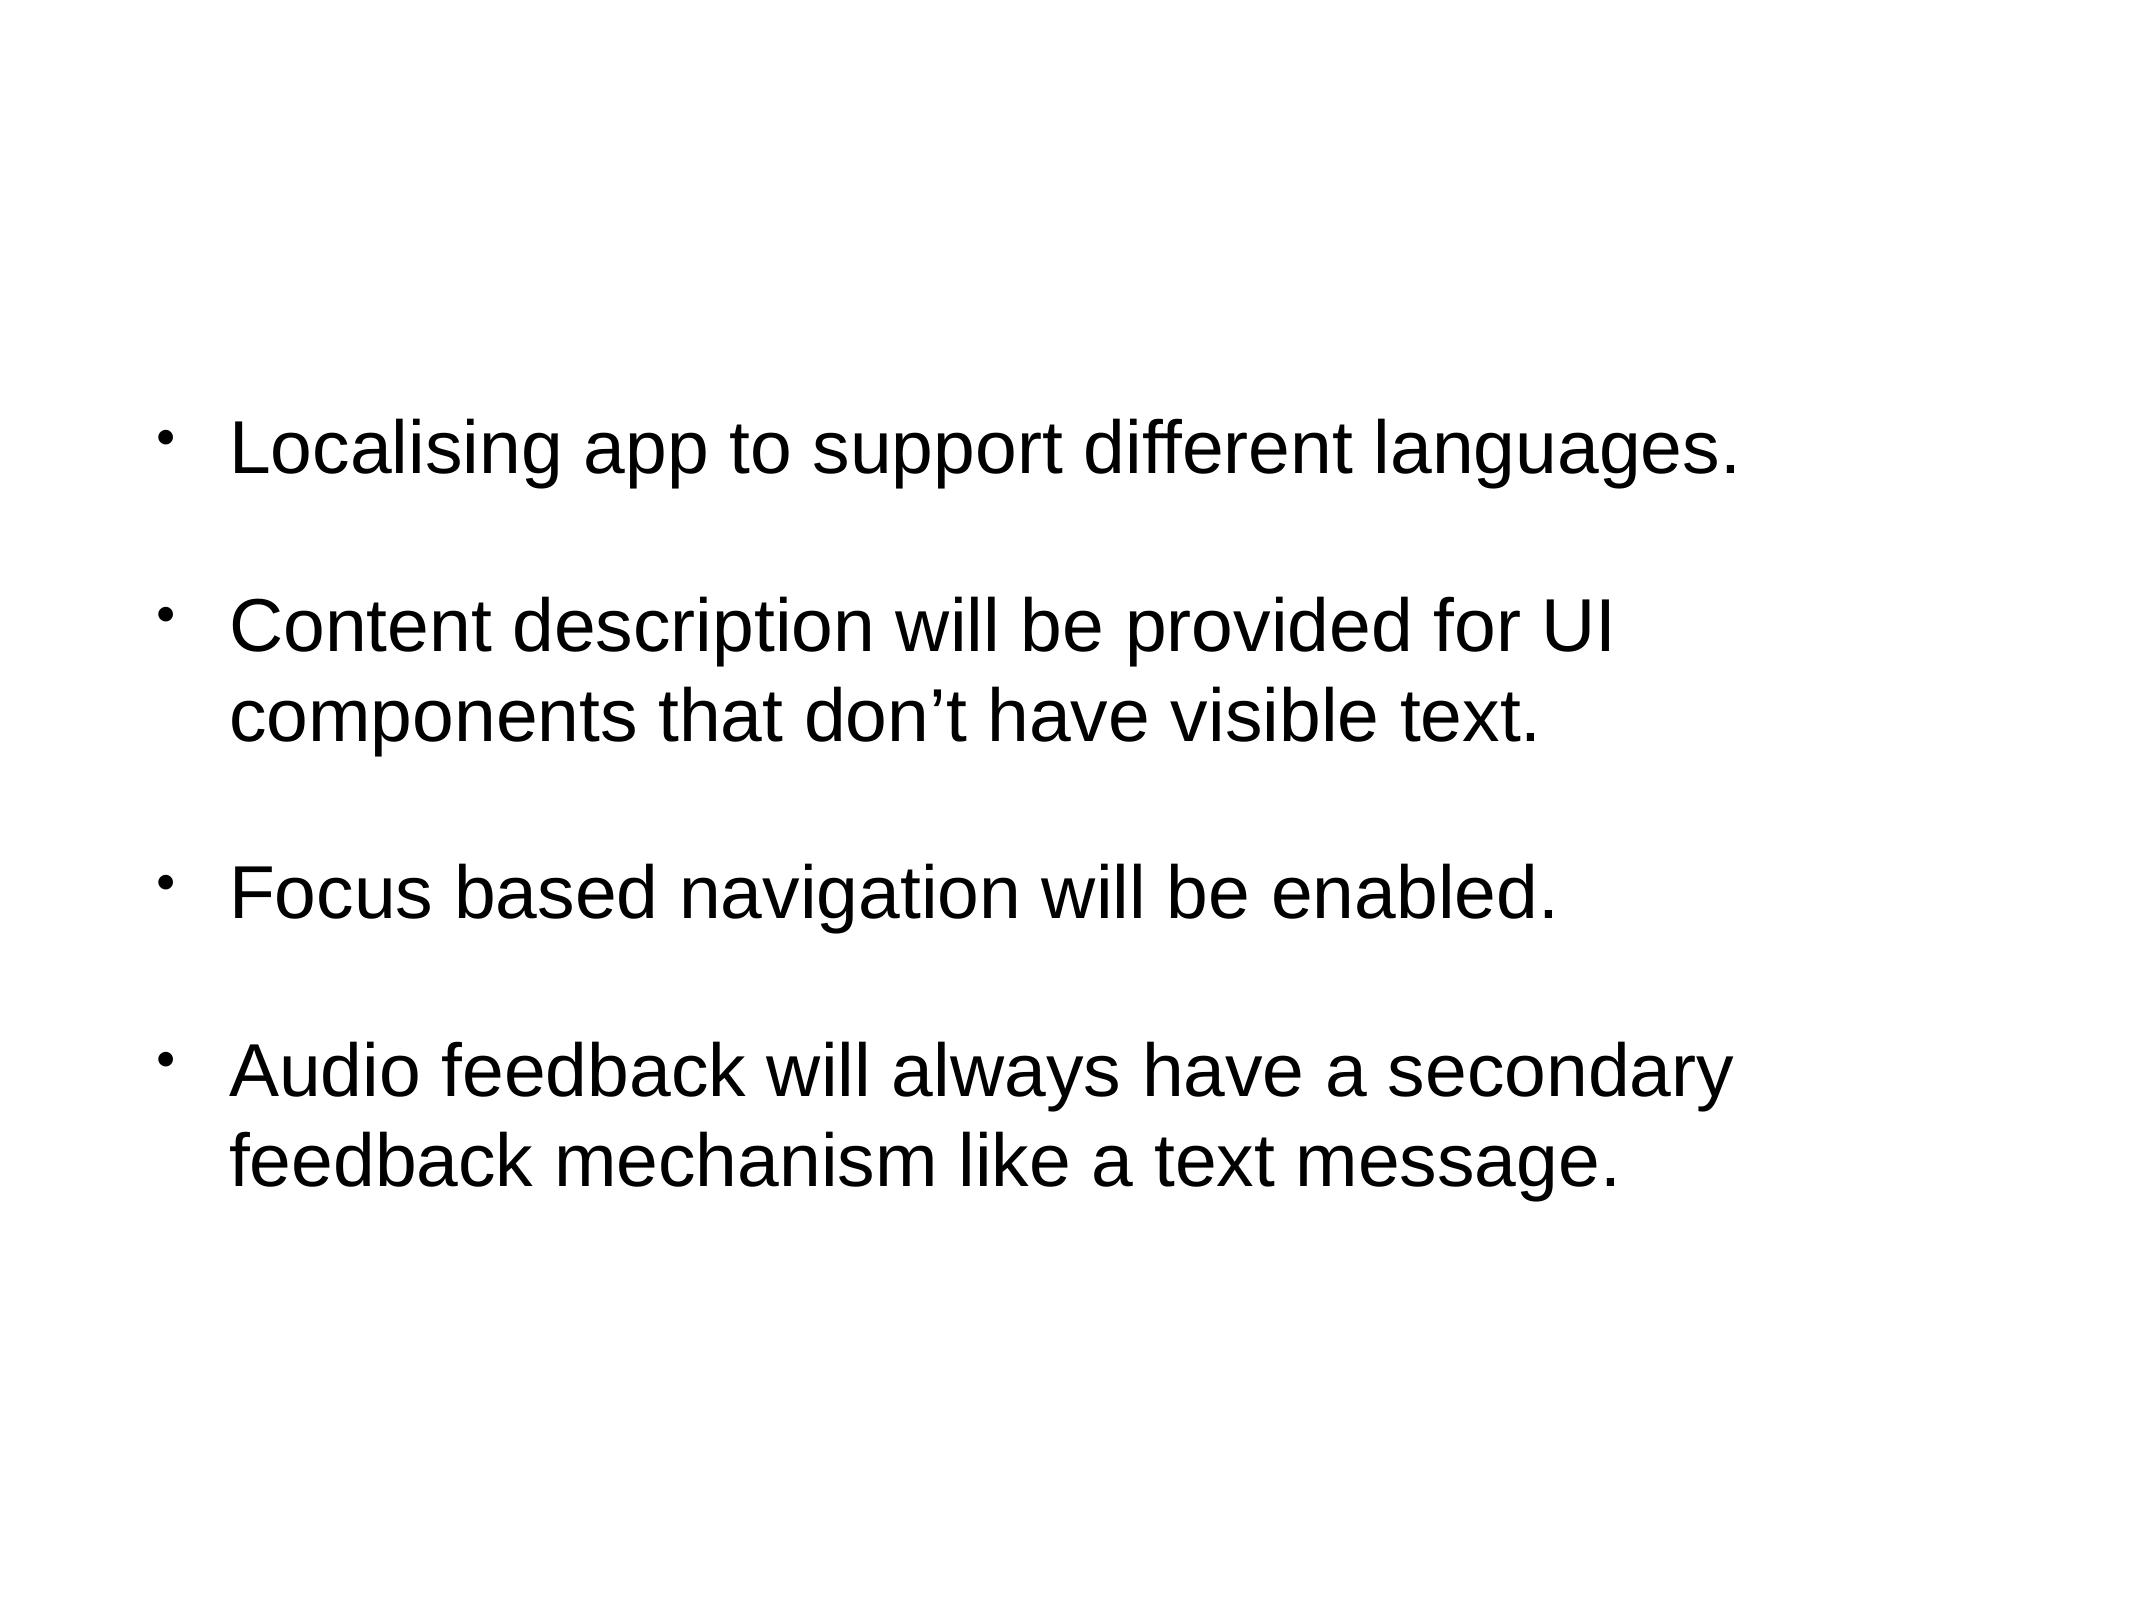

Localising app to support different languages.
Content description will be provided for UI components that don’t have visible text.
Focus based navigation will be enabled.
Audio feedback will always have a secondary feedback mechanism like a text message.